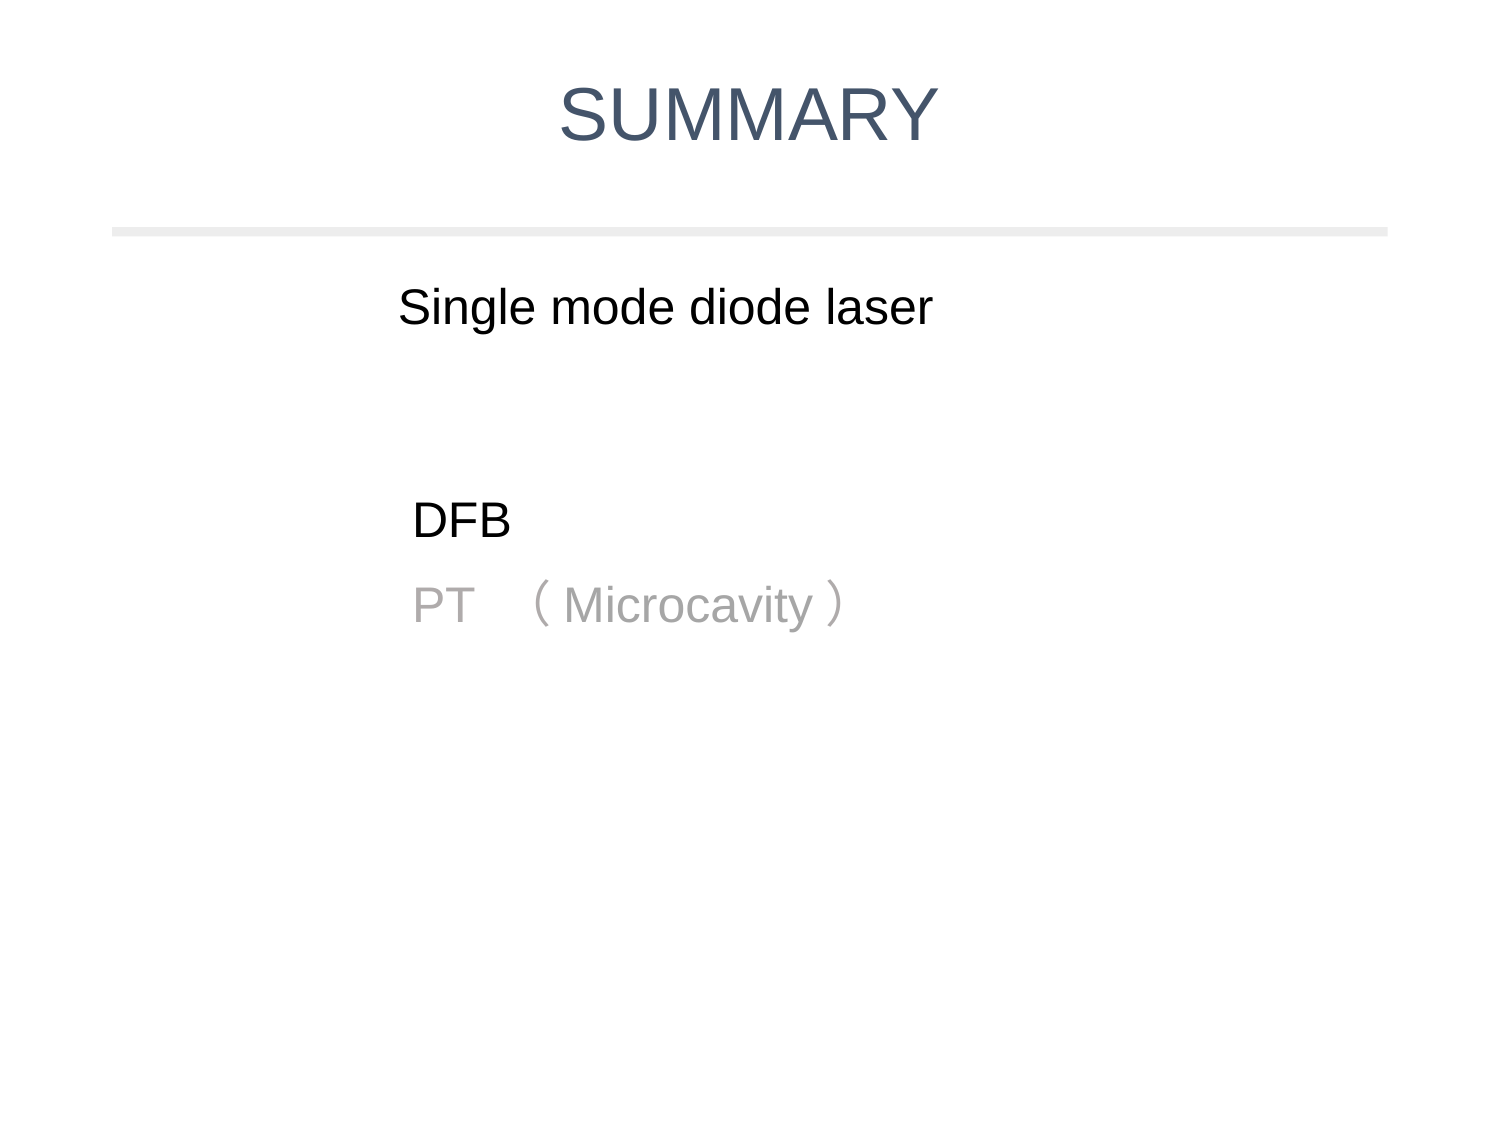

# SUMMARY

Single mode diode laser
DFB
PT （Microcavity）